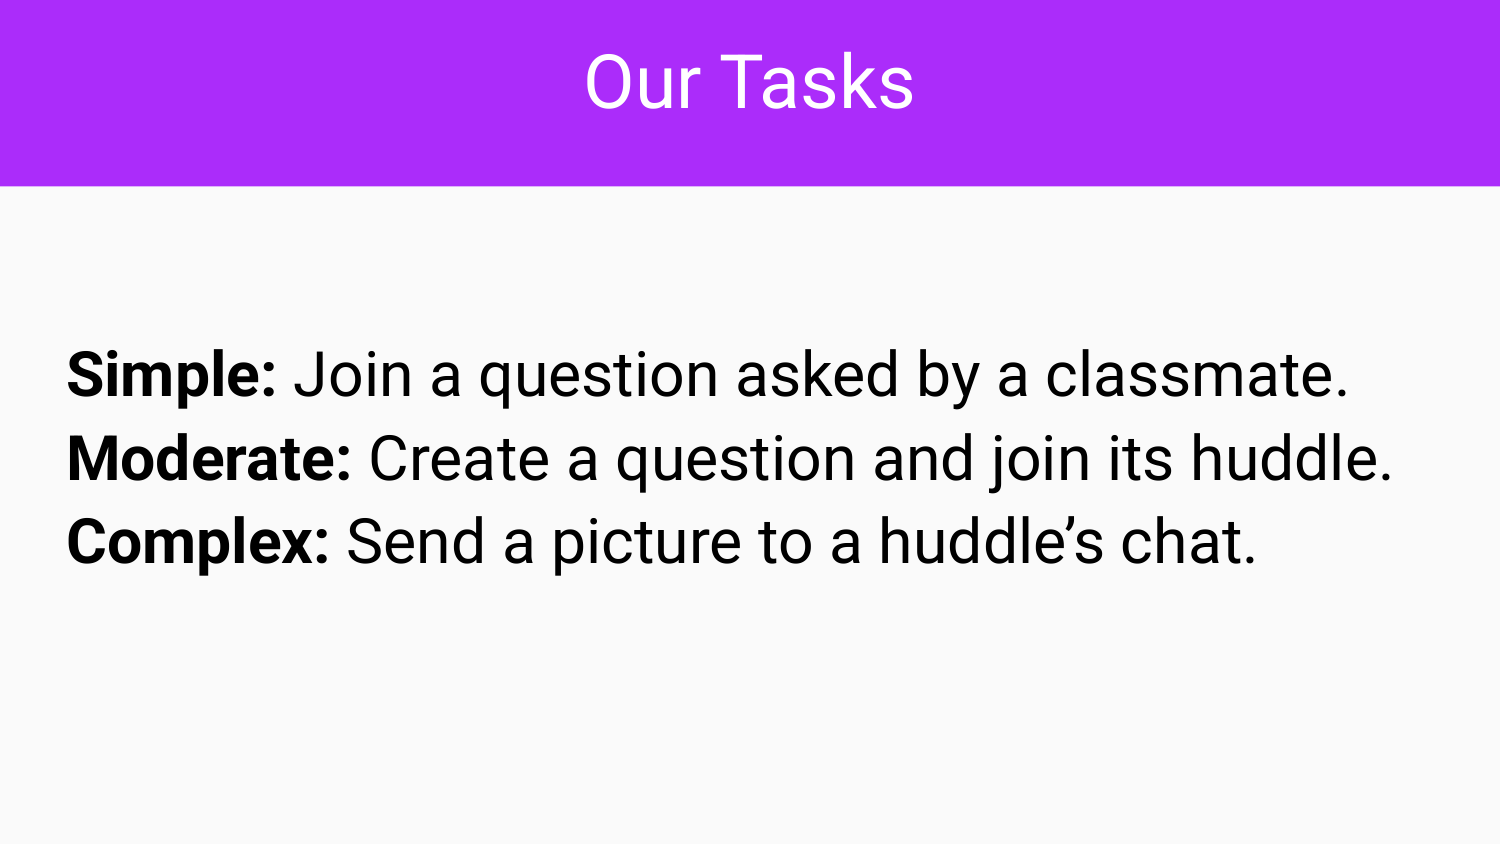

Our Tasks
Simple: Join a question asked by a classmate.
Moderate: Create a question and join its huddle.
Complex: Send a picture to a huddle’s chat.